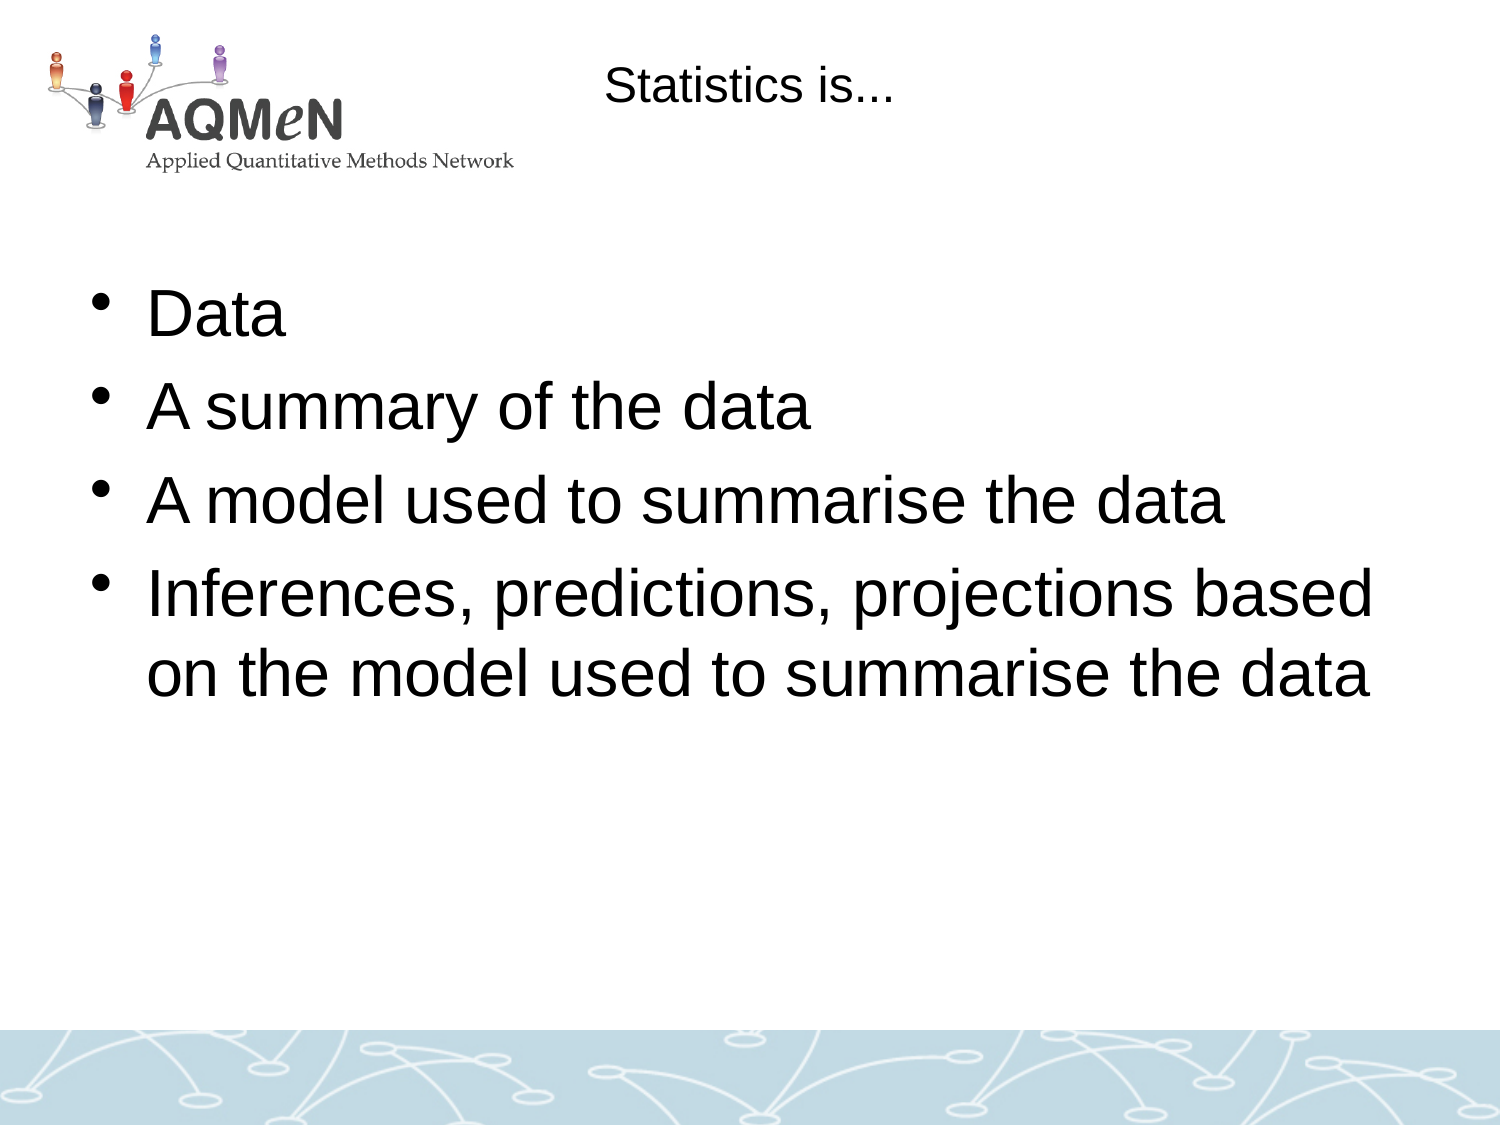

# Statistics is...
Data
A summary of the data
A model used to summarise the data
Inferences, predictions, projections based on the model used to summarise the data